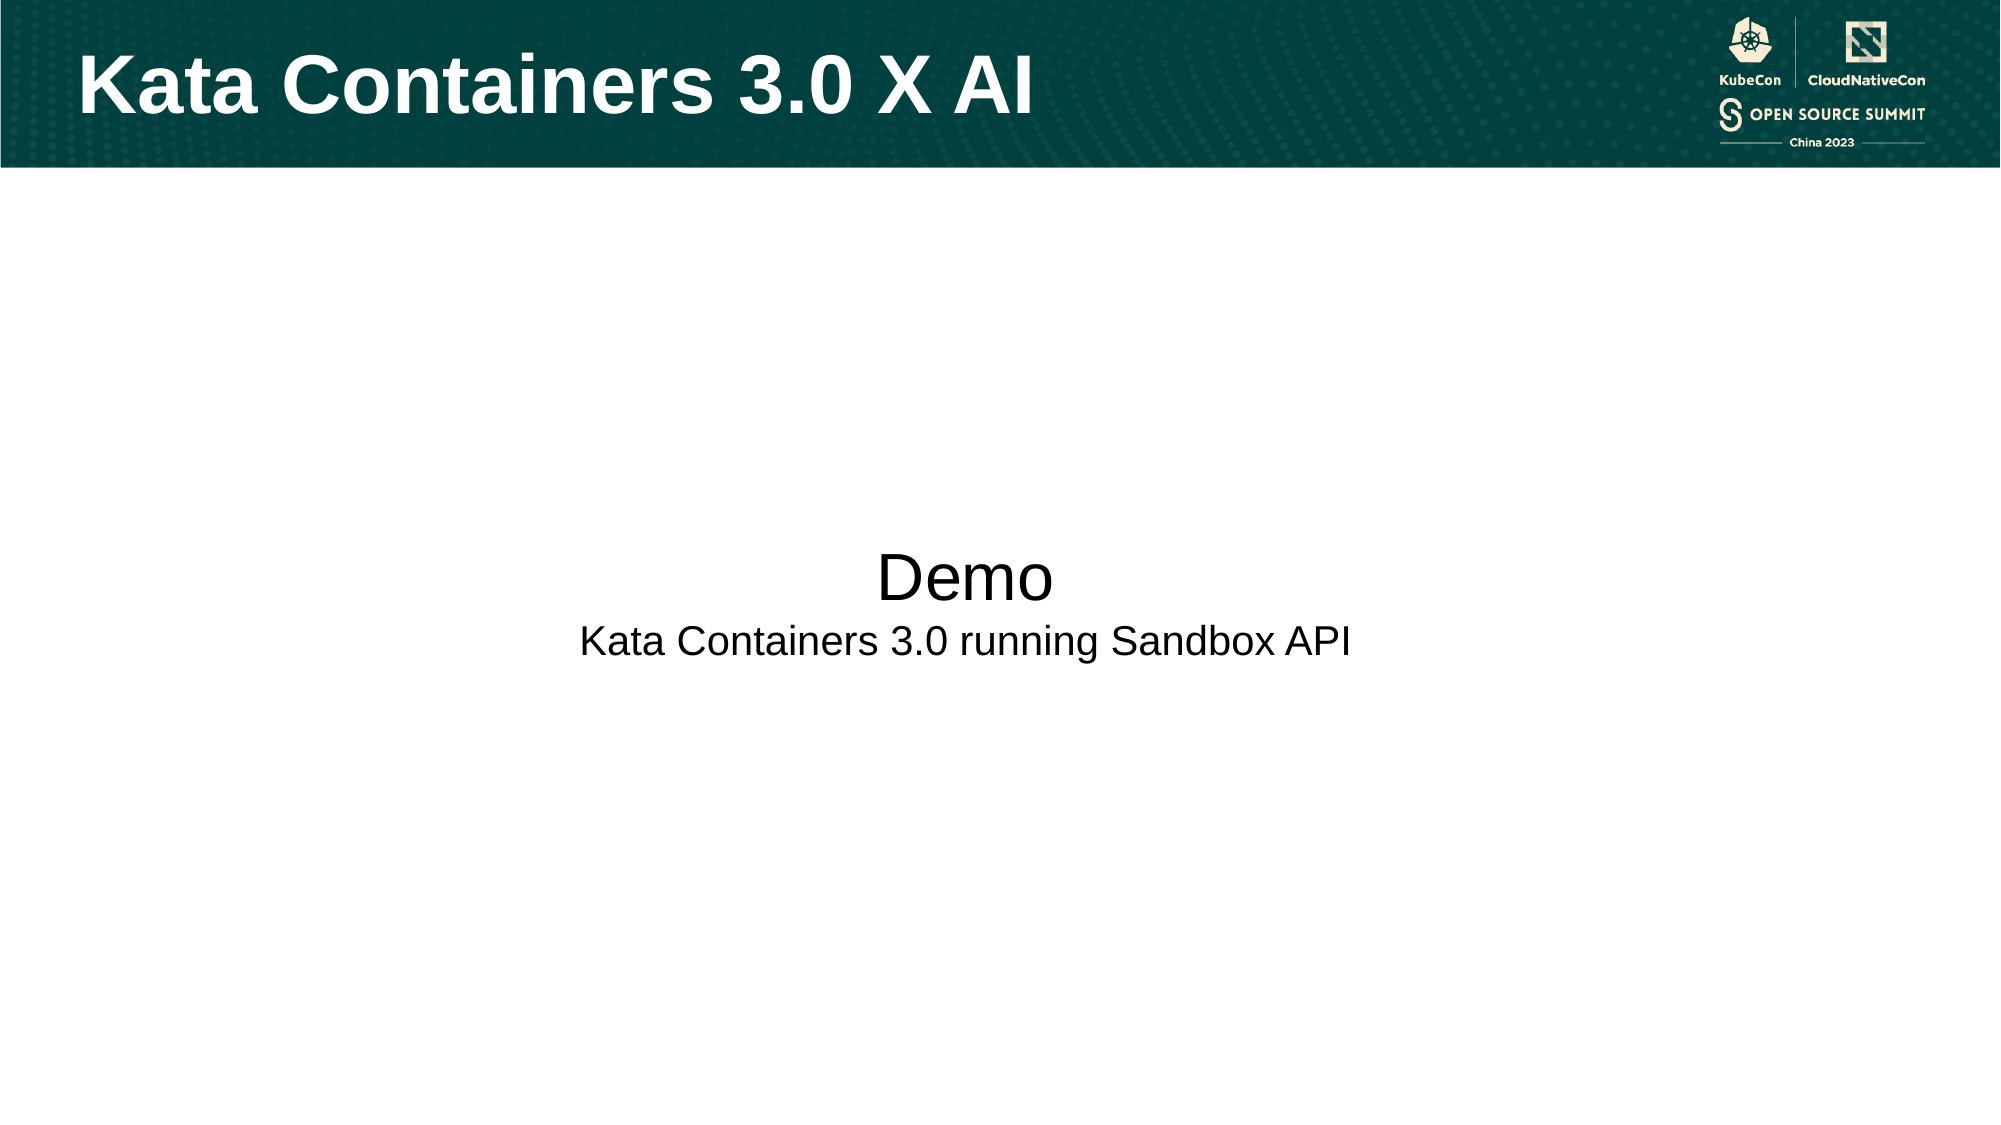

Kata Containers 3.0 X AI
Demo
Kata Containers 3.0 running Sandbox API